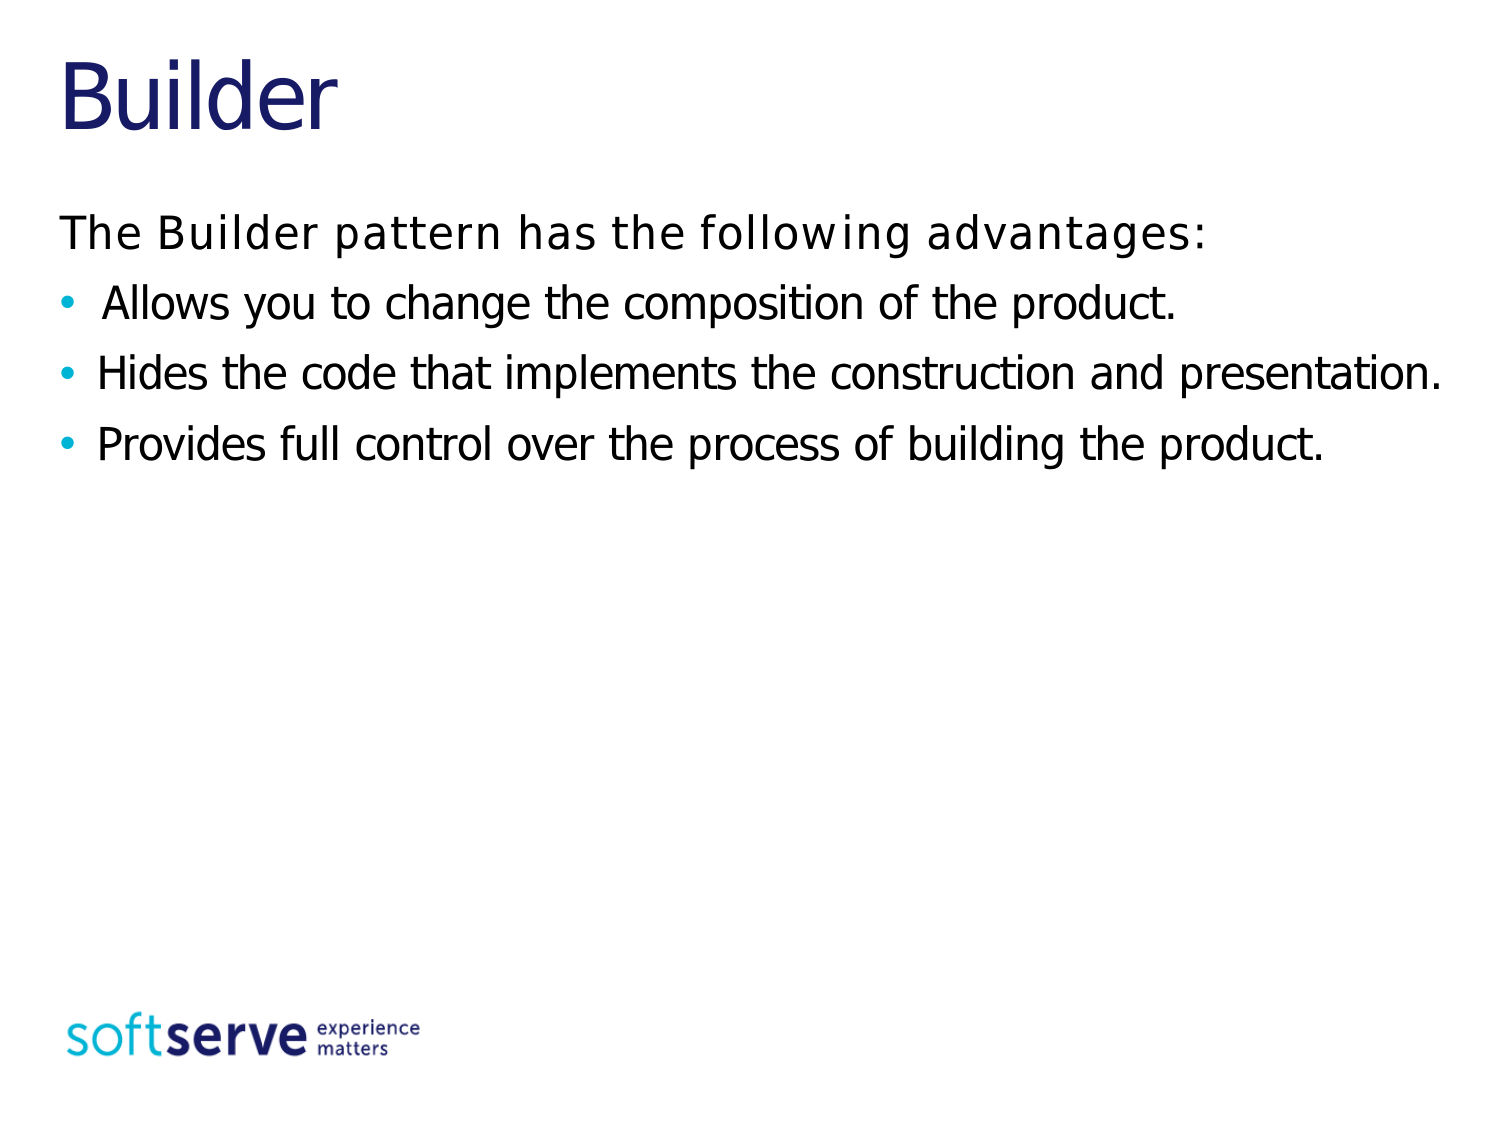

# Builder
The Builder pattern has the following advantages:
 Allows you to change the composition of the product.
Hides the code that implements the construction and presentation.
Provides full control over the process of building the product.